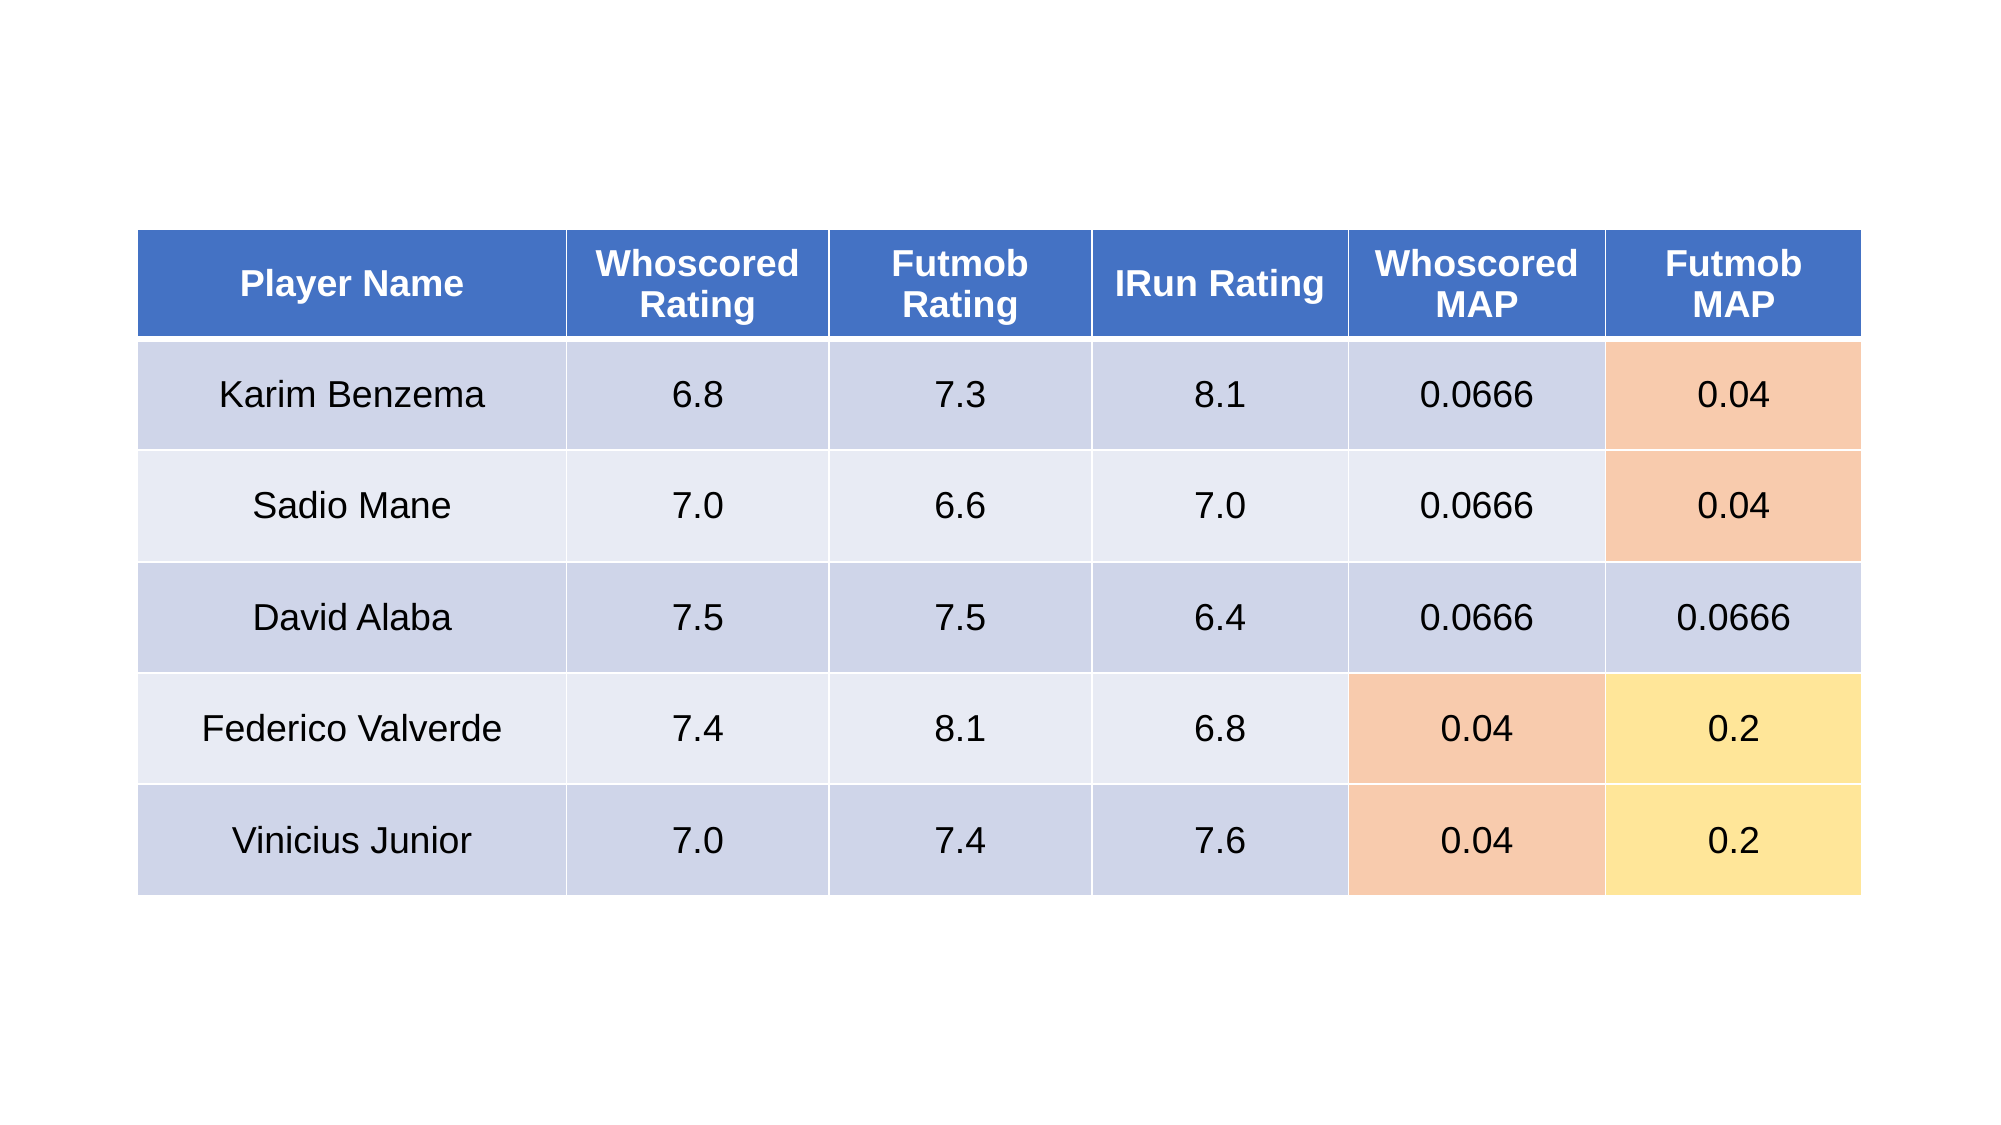

| Player Name | Whoscored Rating | Futmob Rating | IRun Rating | Whoscored MAP | Futmob MAP |
| --- | --- | --- | --- | --- | --- |
| Karim Benzema | 6.8 | 7.3 | 8.1 | 0.0666 | 0.04 |
| Sadio Mane | 7.0 | 6.6 | 7.0 | 0.0666 | 0.04 |
| David Alaba | 7.5 | 7.5 | 6.4 | 0.0666 | 0.0666 |
| Federico Valverde | 7.4 | 8.1 | 6.8 | 0.04 | 0.2 |
| Vinicius Junior | 7.0 | 7.4 | 7.6 | 0.04 | 0.2 |